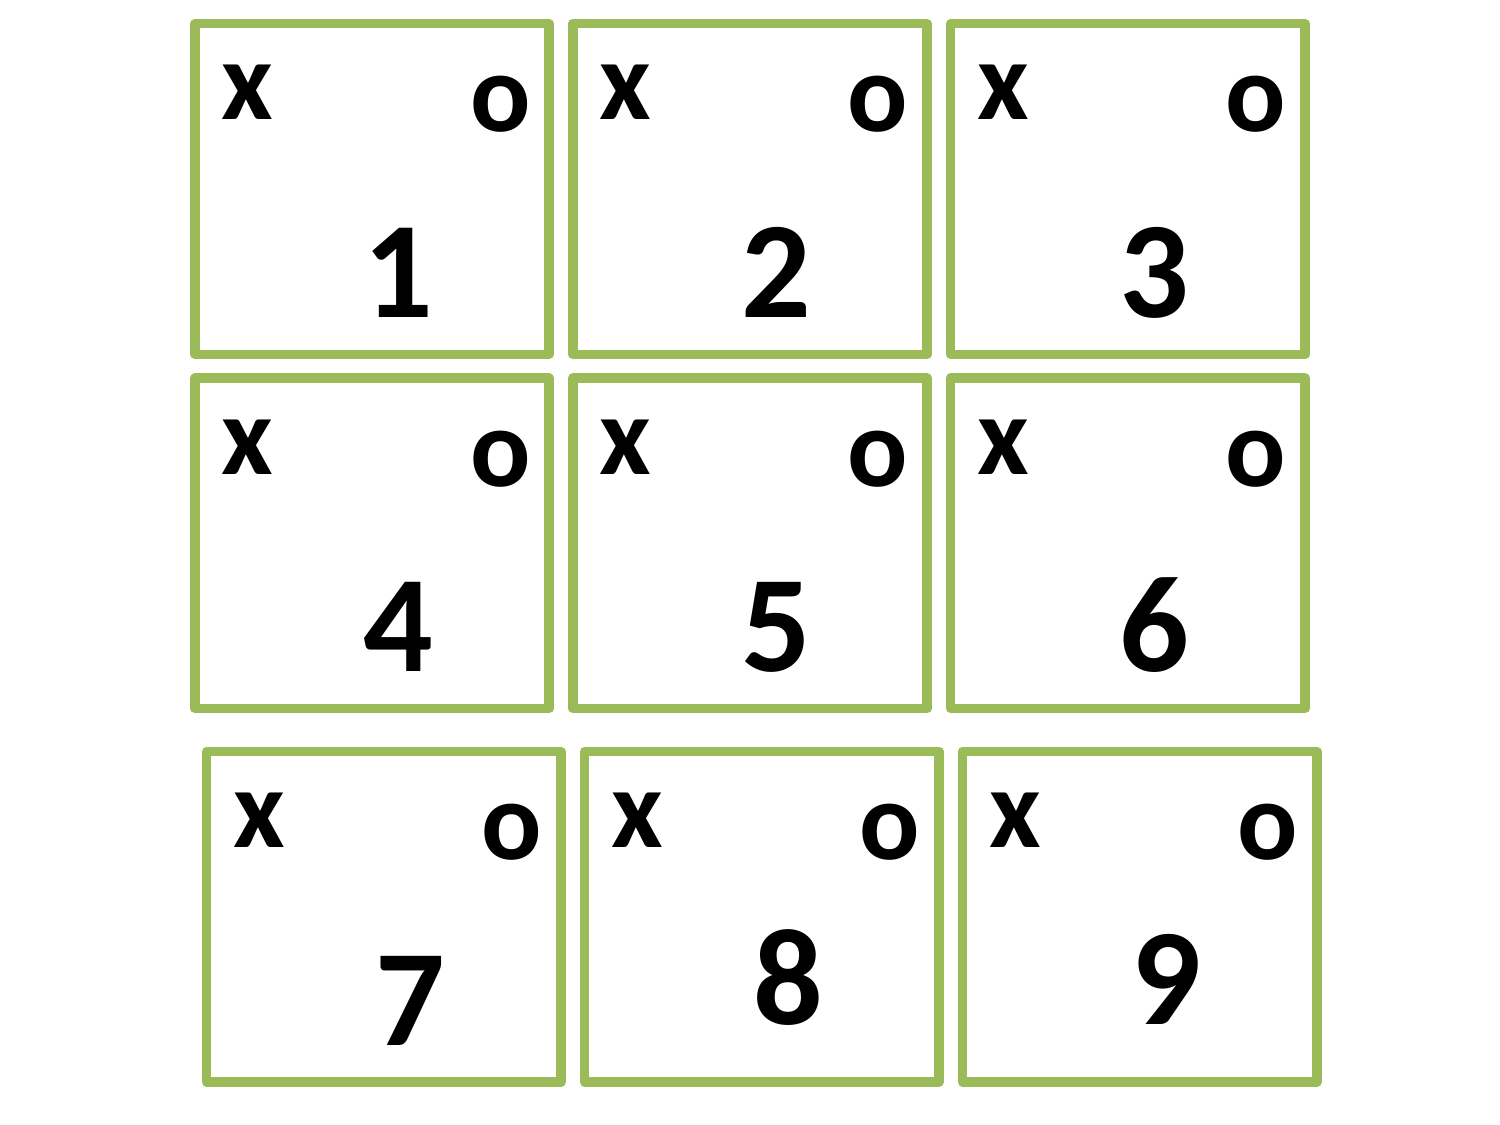

x
x
x
o
o
o

1
2
3
x
x
x
o
o
o

4
5
6
x
x
x
o
o
o

8
9
7